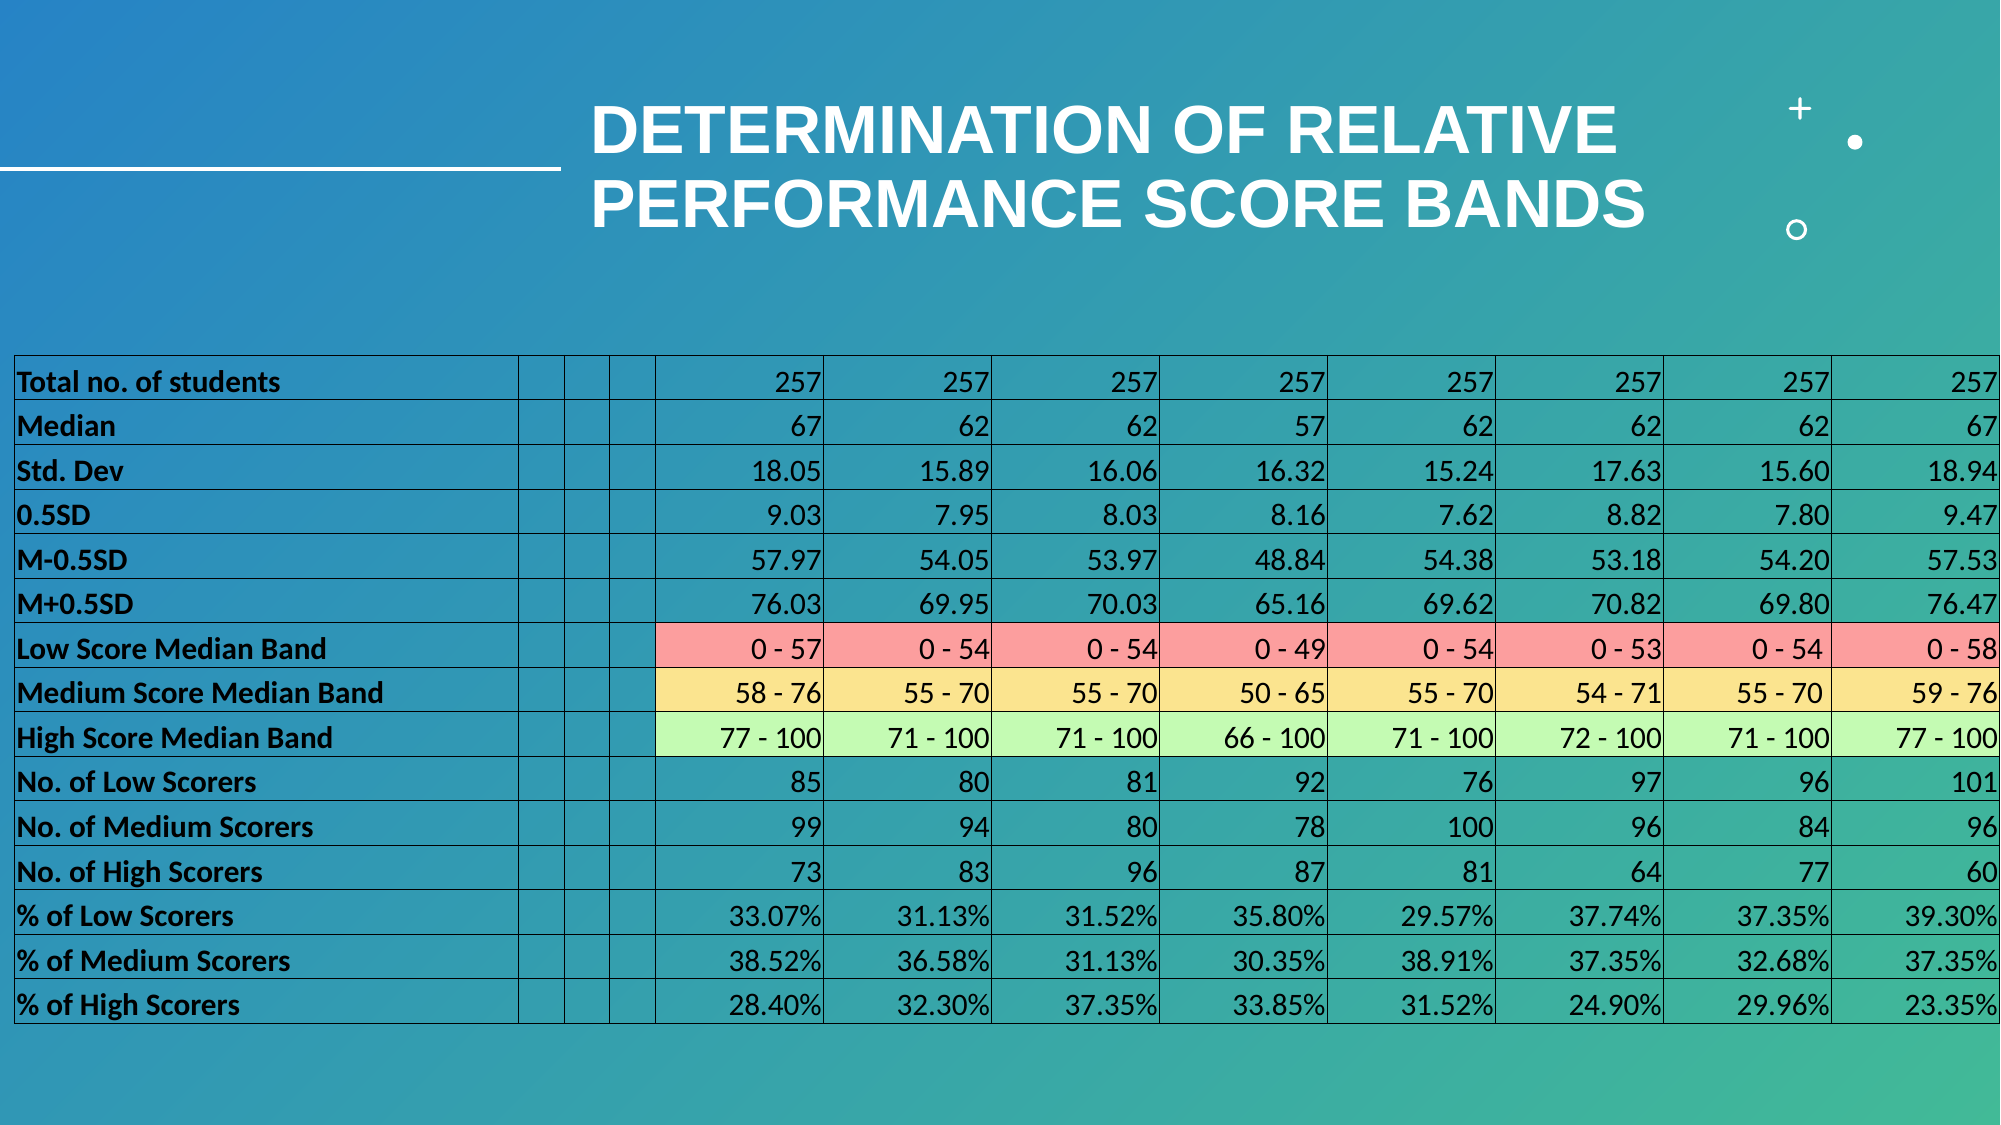

# Determination of relative performance score bands

| Total no. of students |  |  |  | 257 | 257 | 257 | 257 | 257 | 257 | 257 | 257 |
| --- | --- | --- | --- | --- | --- | --- | --- | --- | --- | --- | --- |
| Median |  |  |  | 67 | 62 | 62 | 57 | 62 | 62 | 62 | 67 |
| Std. Dev |  |  |  | 18.05 | 15.89 | 16.06 | 16.32 | 15.24 | 17.63 | 15.60 | 18.94 |
| 0.5SD |  |  |  | 9.03 | 7.95 | 8.03 | 8.16 | 7.62 | 8.82 | 7.80 | 9.47 |
| M-0.5SD |  |  |  | 57.97 | 54.05 | 53.97 | 48.84 | 54.38 | 53.18 | 54.20 | 57.53 |
| M+0.5SD |  |  |  | 76.03 | 69.95 | 70.03 | 65.16 | 69.62 | 70.82 | 69.80 | 76.47 |
| Low Score Median Band |  |  |  | 0 - 57 | 0 - 54 | 0 - 54 | 0 - 49 | 0 - 54 | 0 - 53 | 0 - 54 | 0 - 58 |
| Medium Score Median Band |  |  |  | 58 - 76 | 55 - 70 | 55 - 70 | 50 - 65 | 55 - 70 | 54 - 71 | 55 - 70 | 59 - 76 |
| High Score Median Band |  |  |  | 77 - 100 | 71 - 100 | 71 - 100 | 66 - 100 | 71 - 100 | 72 - 100 | 71 - 100 | 77 - 100 |
| No. of Low Scorers |  |  |  | 85 | 80 | 81 | 92 | 76 | 97 | 96 | 101 |
| No. of Medium Scorers |  |  |  | 99 | 94 | 80 | 78 | 100 | 96 | 84 | 96 |
| No. of High Scorers |  |  |  | 73 | 83 | 96 | 87 | 81 | 64 | 77 | 60 |
| % of Low Scorers |  |  |  | 33.07% | 31.13% | 31.52% | 35.80% | 29.57% | 37.74% | 37.35% | 39.30% |
| % of Medium Scorers |  |  |  | 38.52% | 36.58% | 31.13% | 30.35% | 38.91% | 37.35% | 32.68% | 37.35% |
| % of High Scorers |  |  |  | 28.40% | 32.30% | 37.35% | 33.85% | 31.52% | 24.90% | 29.96% | 23.35% |